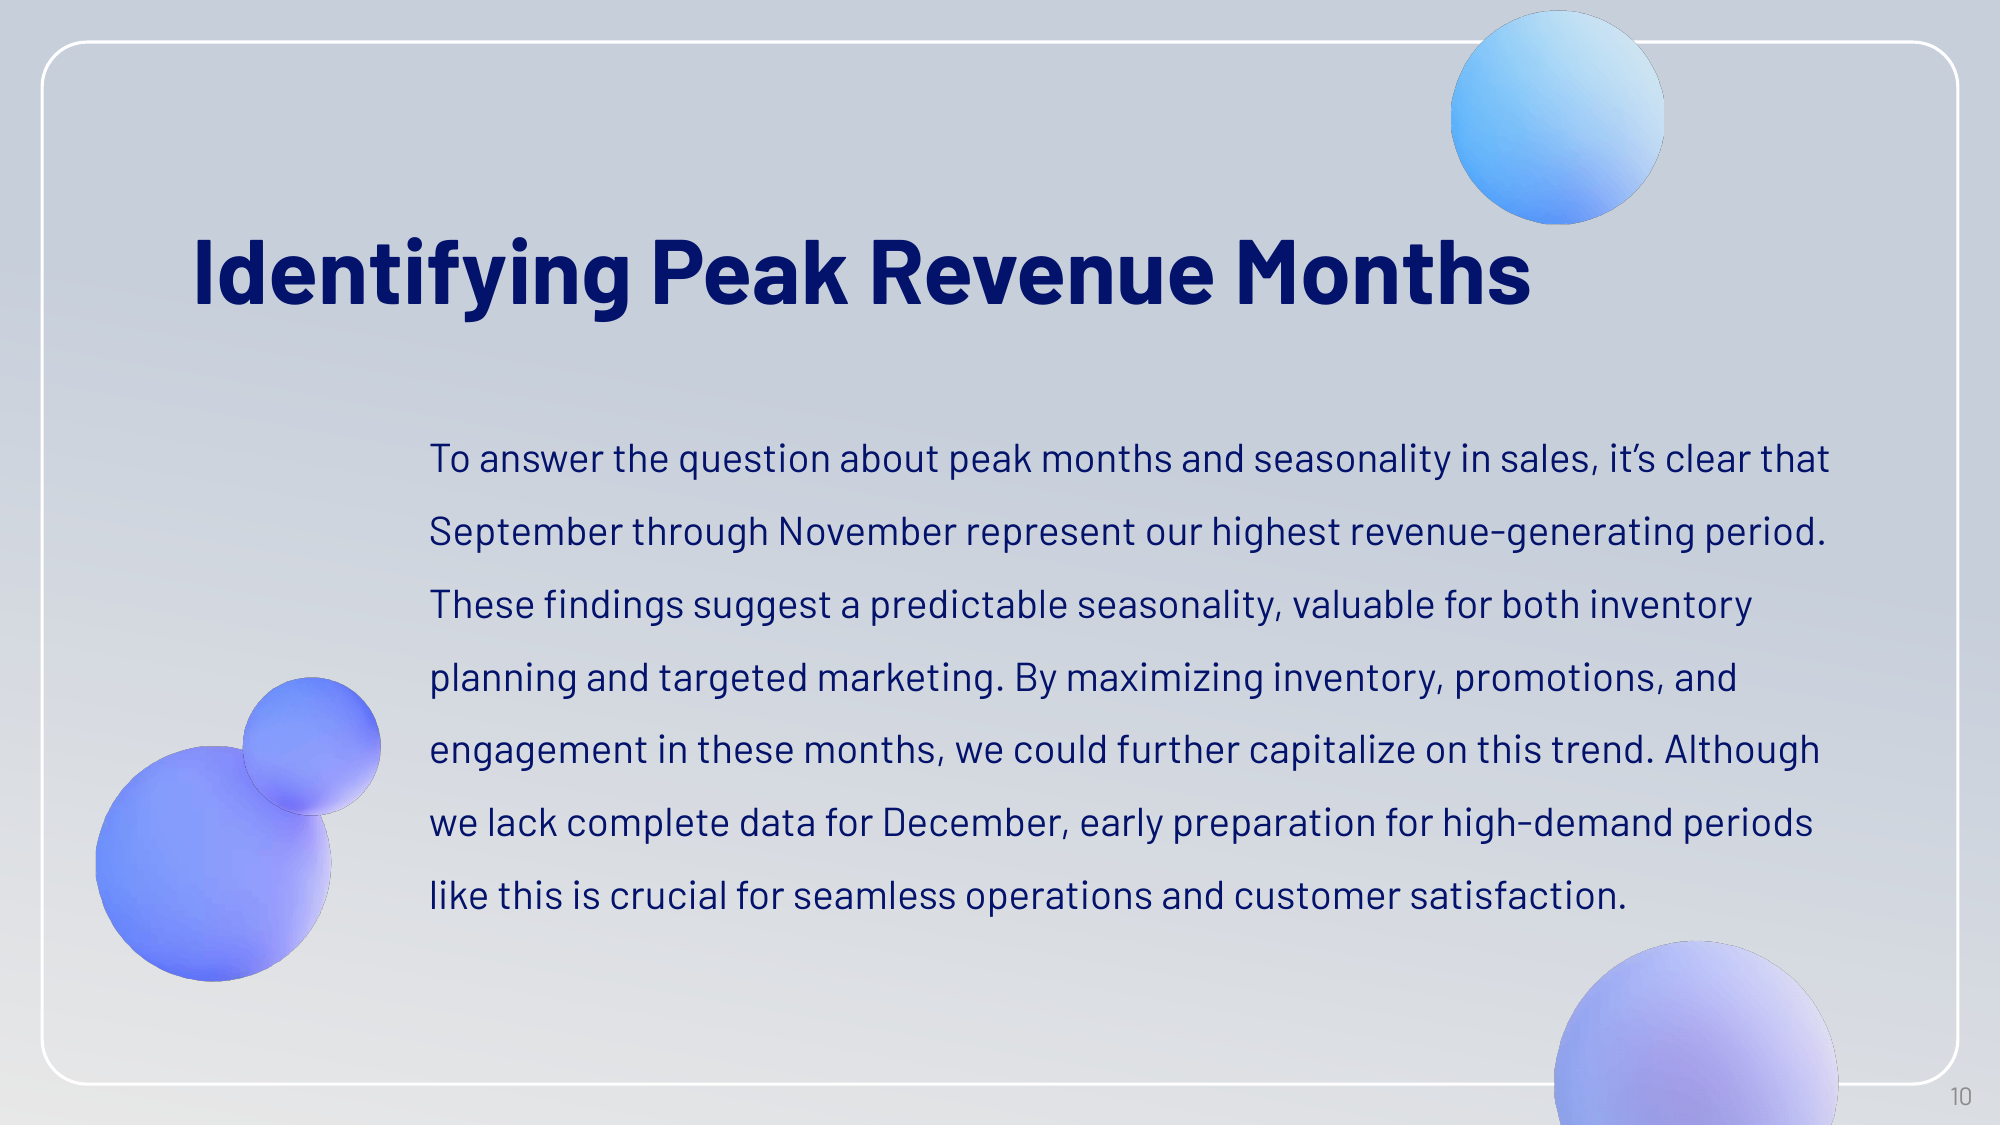

# Identifying Peak Revenue Months
To answer the question about peak months and seasonality in sales, it’s clear that September through November represent our highest revenue-generating period. These findings suggest a predictable seasonality, valuable for both inventory planning and targeted marketing. By maximizing inventory, promotions, and engagement in these months, we could further capitalize on this trend. Although we lack complete data for December, early preparation for high-demand periods like this is crucial for seamless operations and customer satisfaction.
10